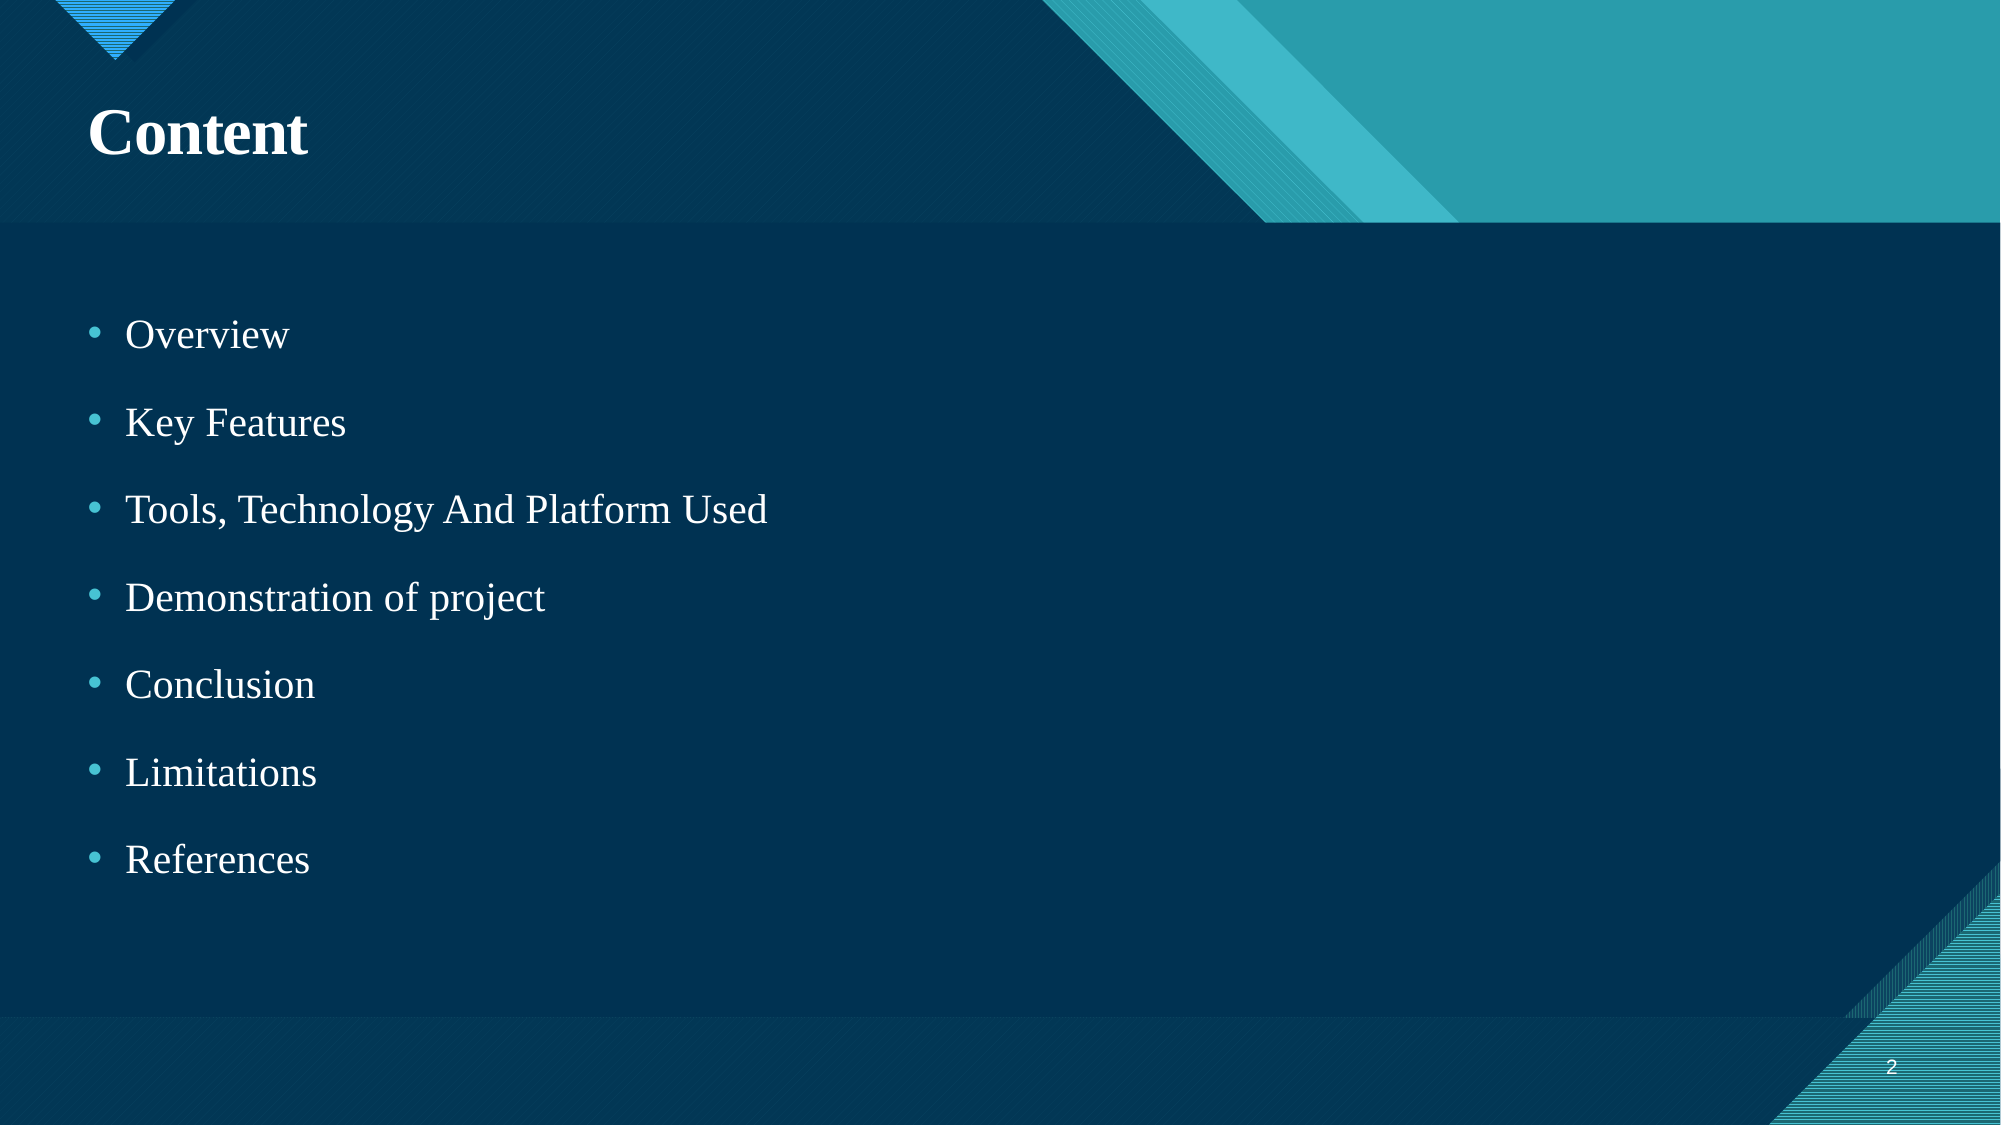

# Content
Overview
Key Features
Tools, Technology And Platform Used
Demonstration of project
Conclusion
Limitations
References

2